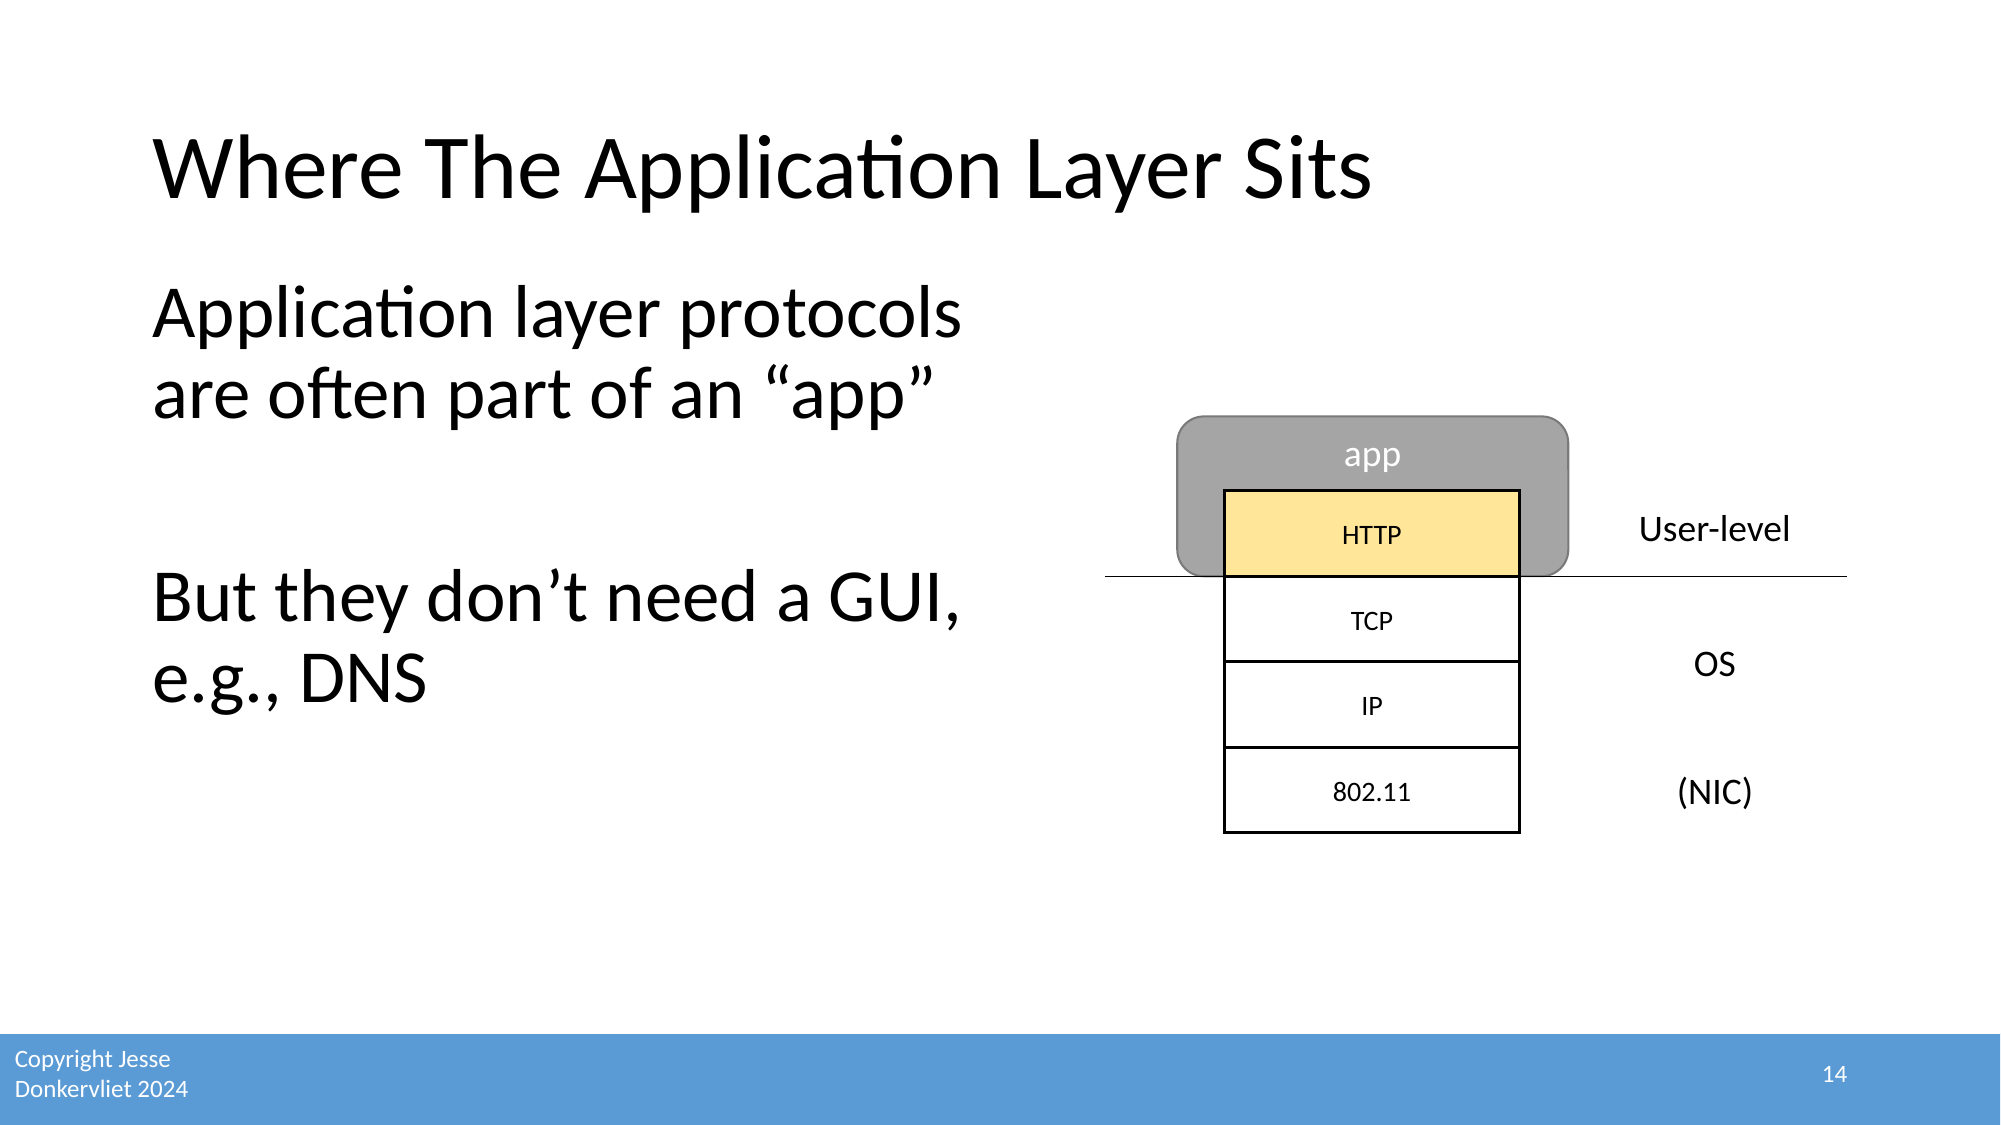

# Where The Application Layer Sits
Application layer protocols are often part of an “app”

But they don’t need a GUI, e.g., DNS
app

HTTP
User-level
TCP
OS
IP
802.11
(NIC)
14